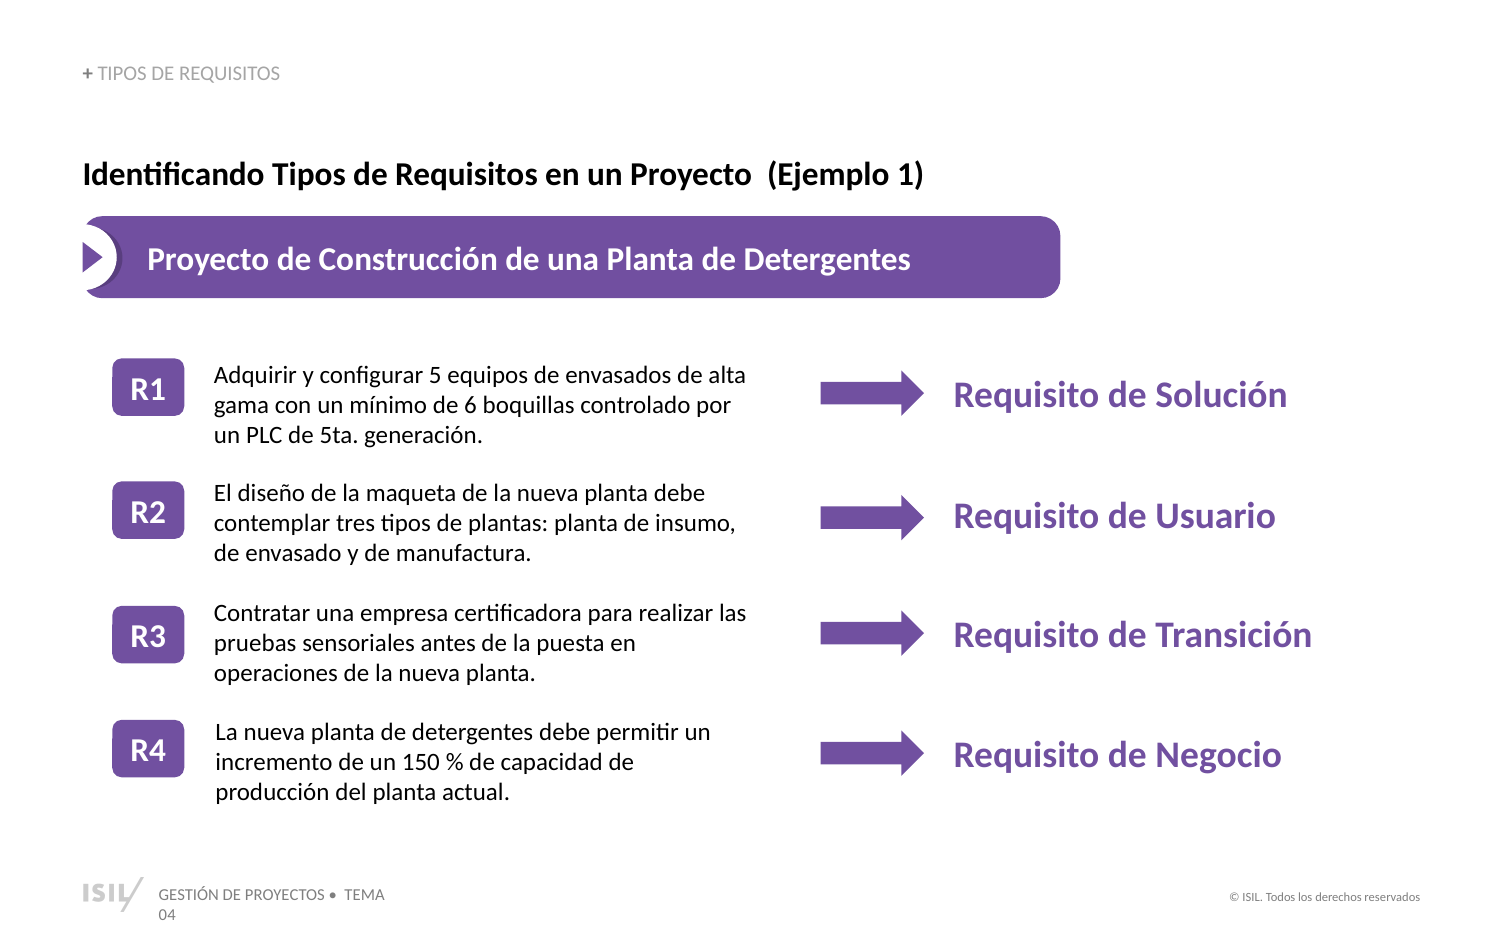

+ TIPOS DE REQUISITOS
Identificando Tipos de Requisitos en un Proyecto  (Ejemplo 1)
Proyecto de Construcción de una Planta de Detergentes

R1
Adquirir y configurar 5 equipos de envasados de alta gama con un mínimo de 6 boquillas controlado por un PLC de 5ta. generación.

Requisito de Solución
El diseño de la maqueta de la nueva planta debe contemplar tres tipos de plantas: planta de insumo, de envasado y de manufactura.
R2
Requisito de Usuario

Contratar una empresa certificadora para realizar las pruebas sensoriales antes de la puesta en operaciones de la nueva planta.
R3
Requisito de Transición

La nueva planta de detergentes debe permitir un incremento de un 150 % de capacidad de producción del planta actual.
R4

Requisito de Negocio